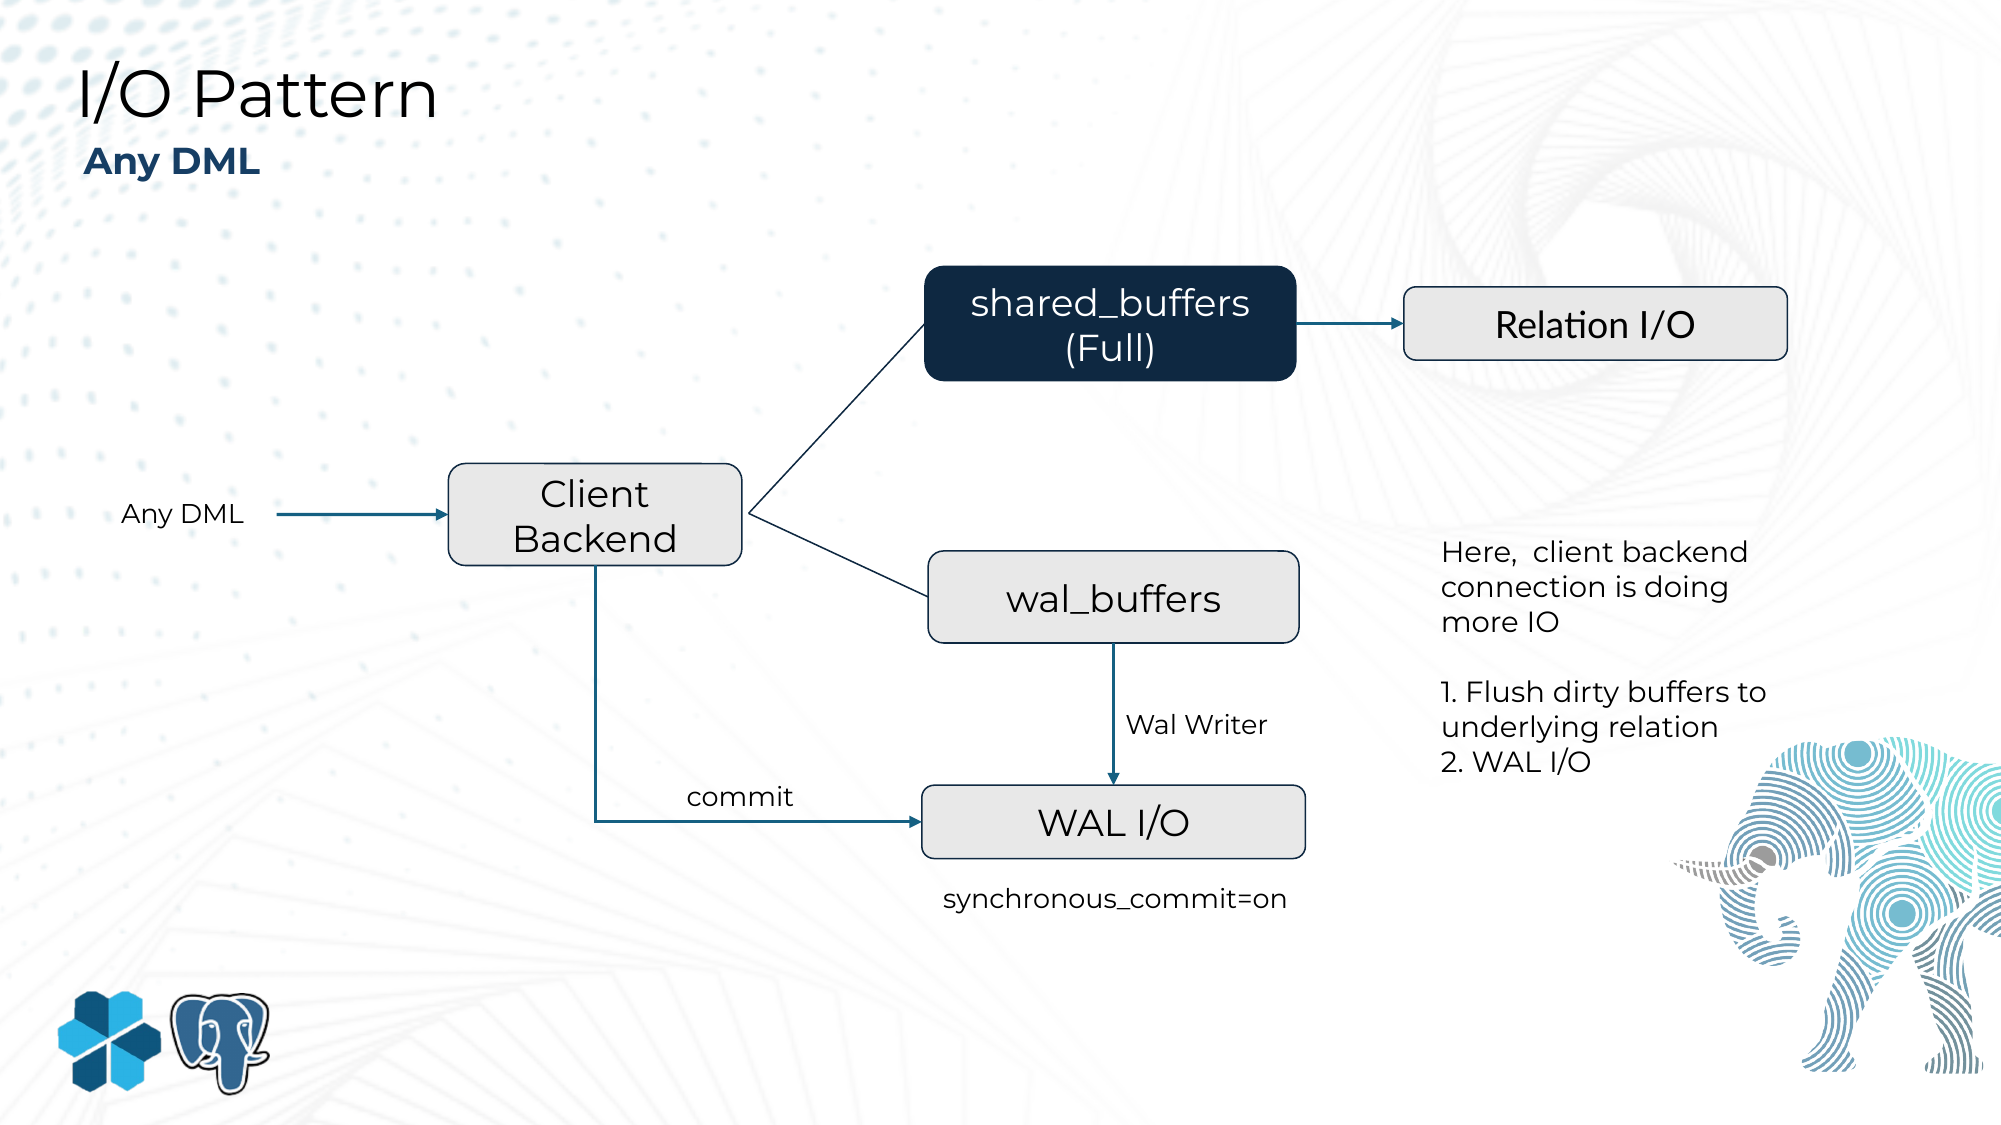

I/O Pattern
Any DML
shared_buffers
(Full)
Relation I/O
Client Backend
Any DML
Here,  client backend connection is doing more IO
1. Flush dirty buffers to underlying relation
2. WAL I/O
wal_buffers
Wal Writer
commit
WAL I/O
synchronous_commit=on